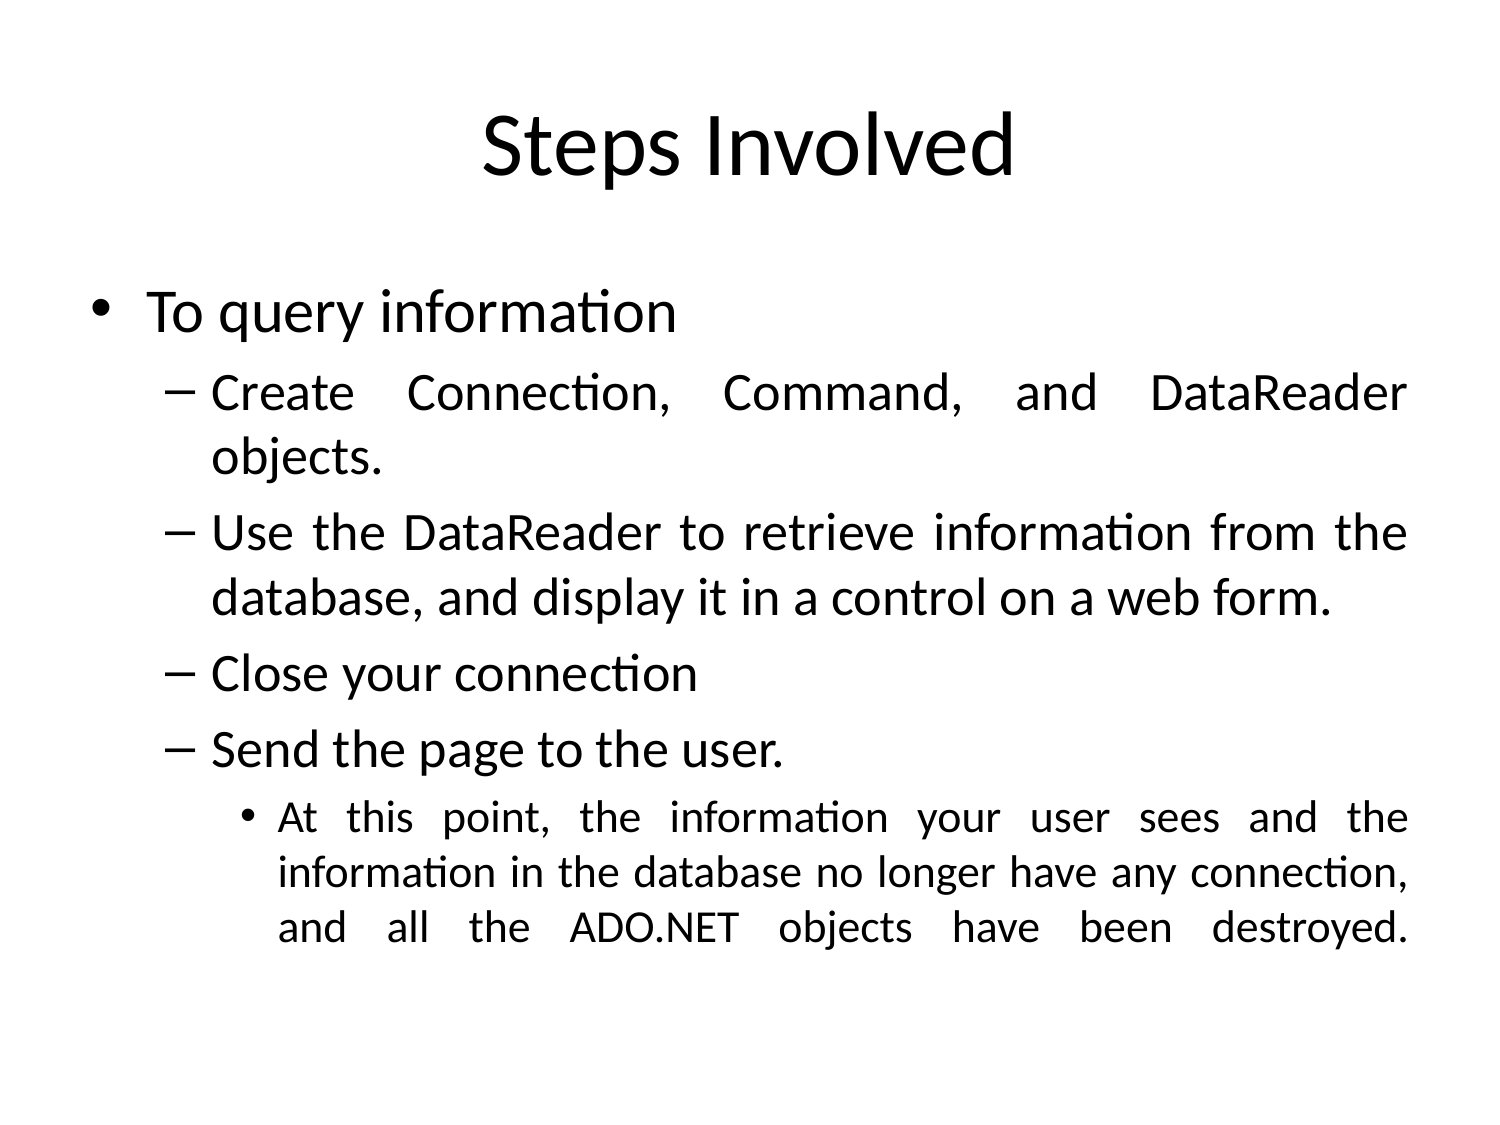

# Steps Involved
To query information
Create Connection, Command, and DataReader objects.
Use the DataReader to retrieve information from the database, and display it in a control on a web form.
Close your connection
Send the page to the user.
At this point, the information your user sees and the information in the database no longer have any connection, and all the ADO.NET objects have been destroyed.